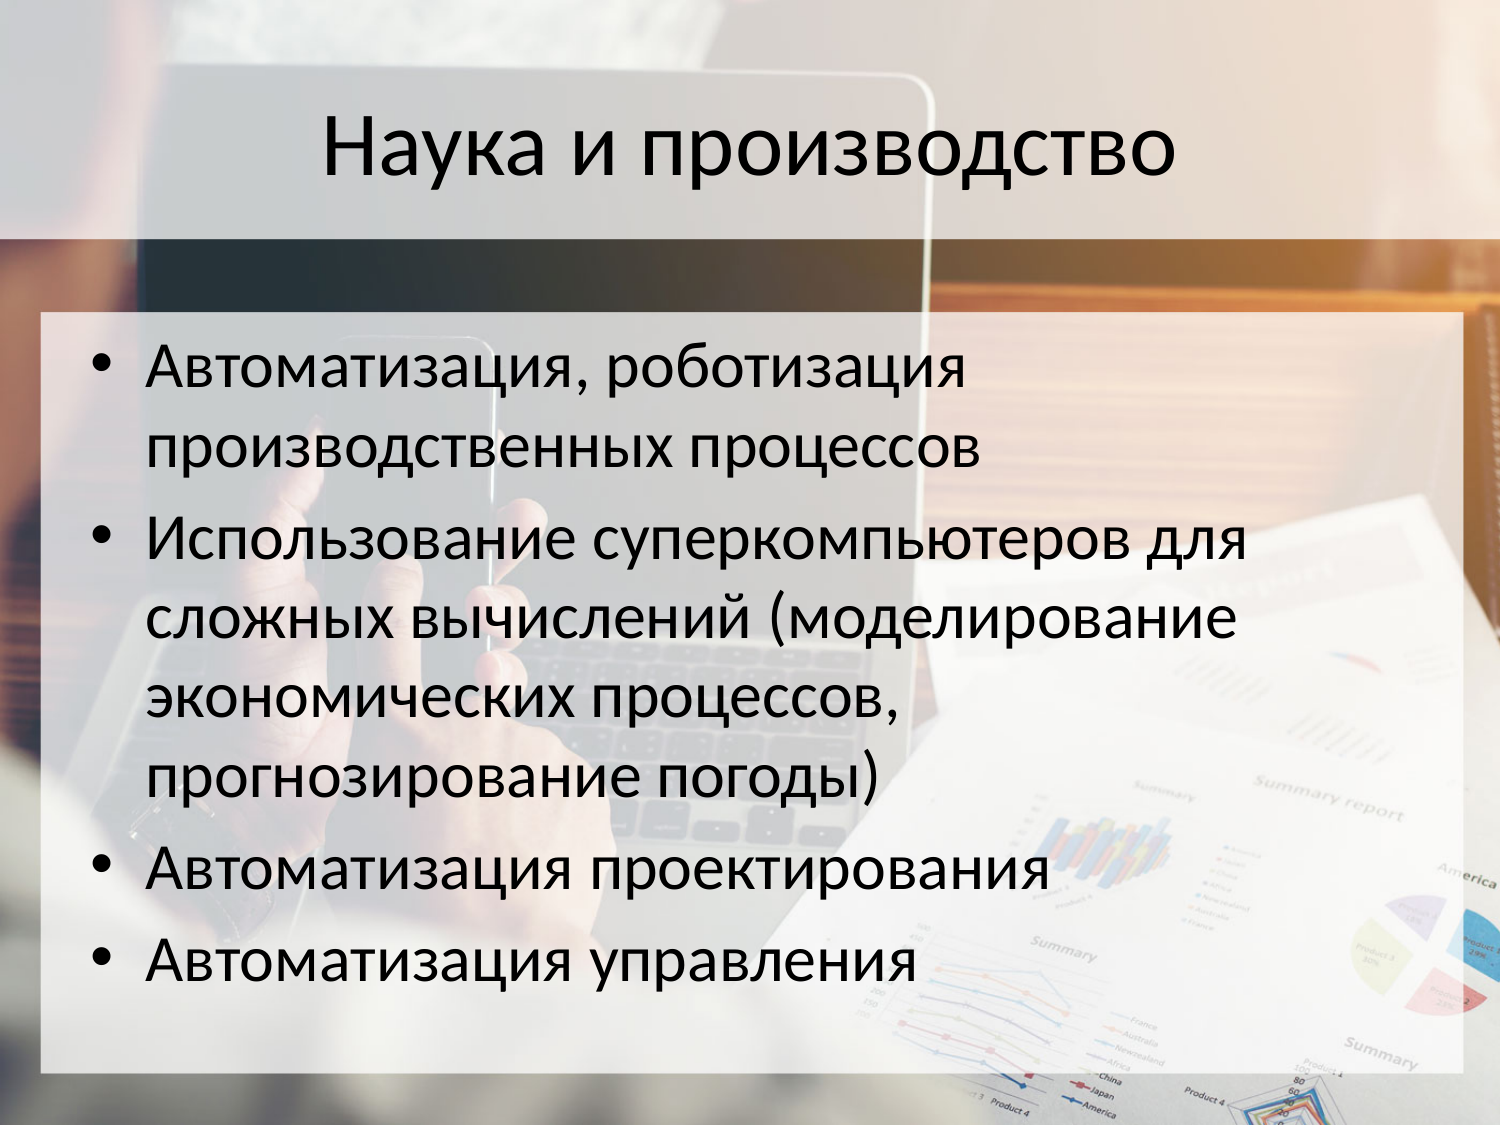

# Наука и производство
Автоматизация, роботизация производственных процессов
Использование суперкомпьютеров для сложных вычислений (моделирование экономических процессов, прогнозирование погоды)
Автоматизация проектирования
Автоматизация управления